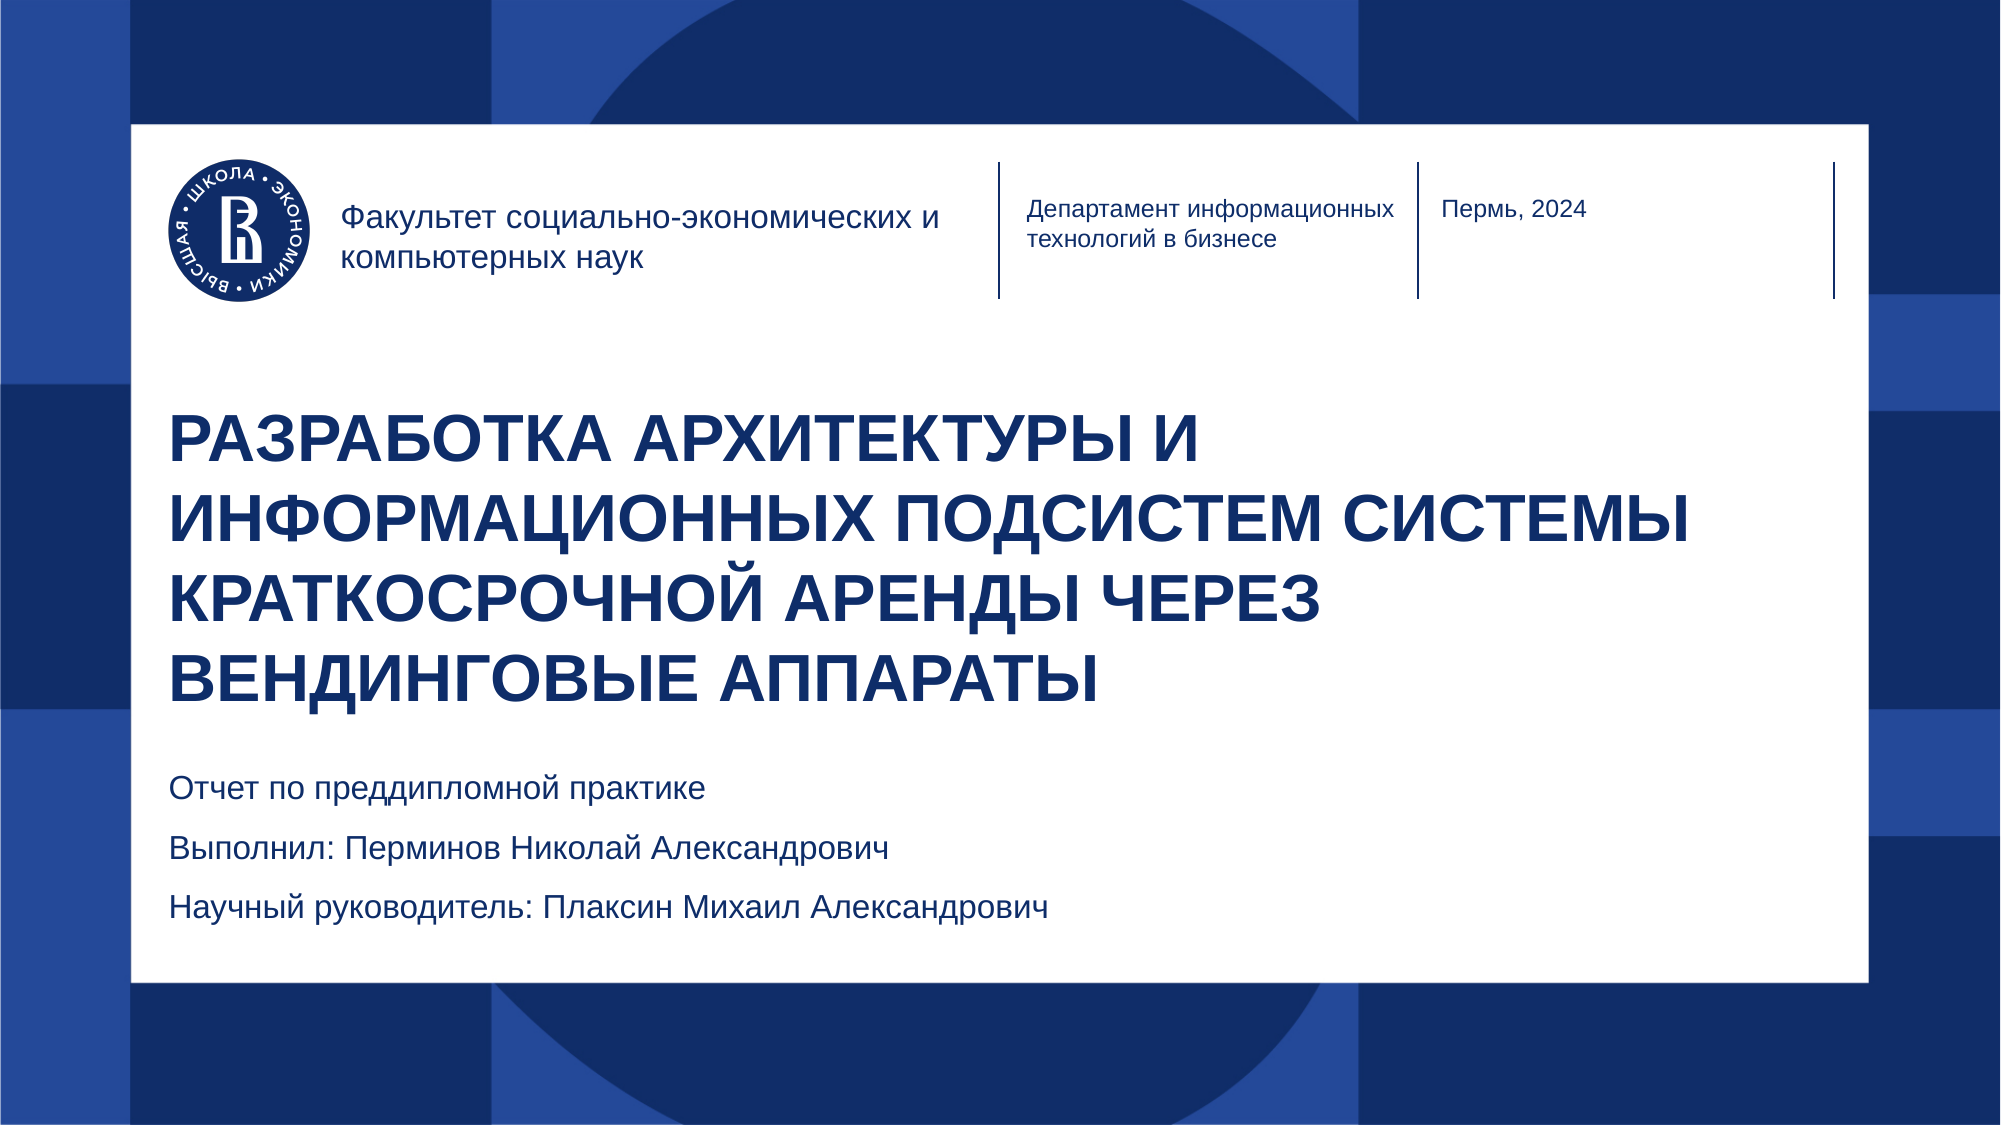

Департамент информационных технологий в бизнесе
Пермь, 2024
Факультет социально-экономических и компьютерных наук
# РАЗРАБОТКА АРХИТЕКТУРЫ И ИНФОРМАЦИОННЫХ ПОДСИСТЕМ СИСТЕМЫ КРАТКОСРОЧНОЙ АРЕНДЫ ЧЕРЕЗ ВЕНДИНГОВЫЕ АППАРАТЫ
Отчет по преддипломной практике
Выполнил: Перминов Николай Александрович
Научный руководитель: Плаксин Михаил Александрович